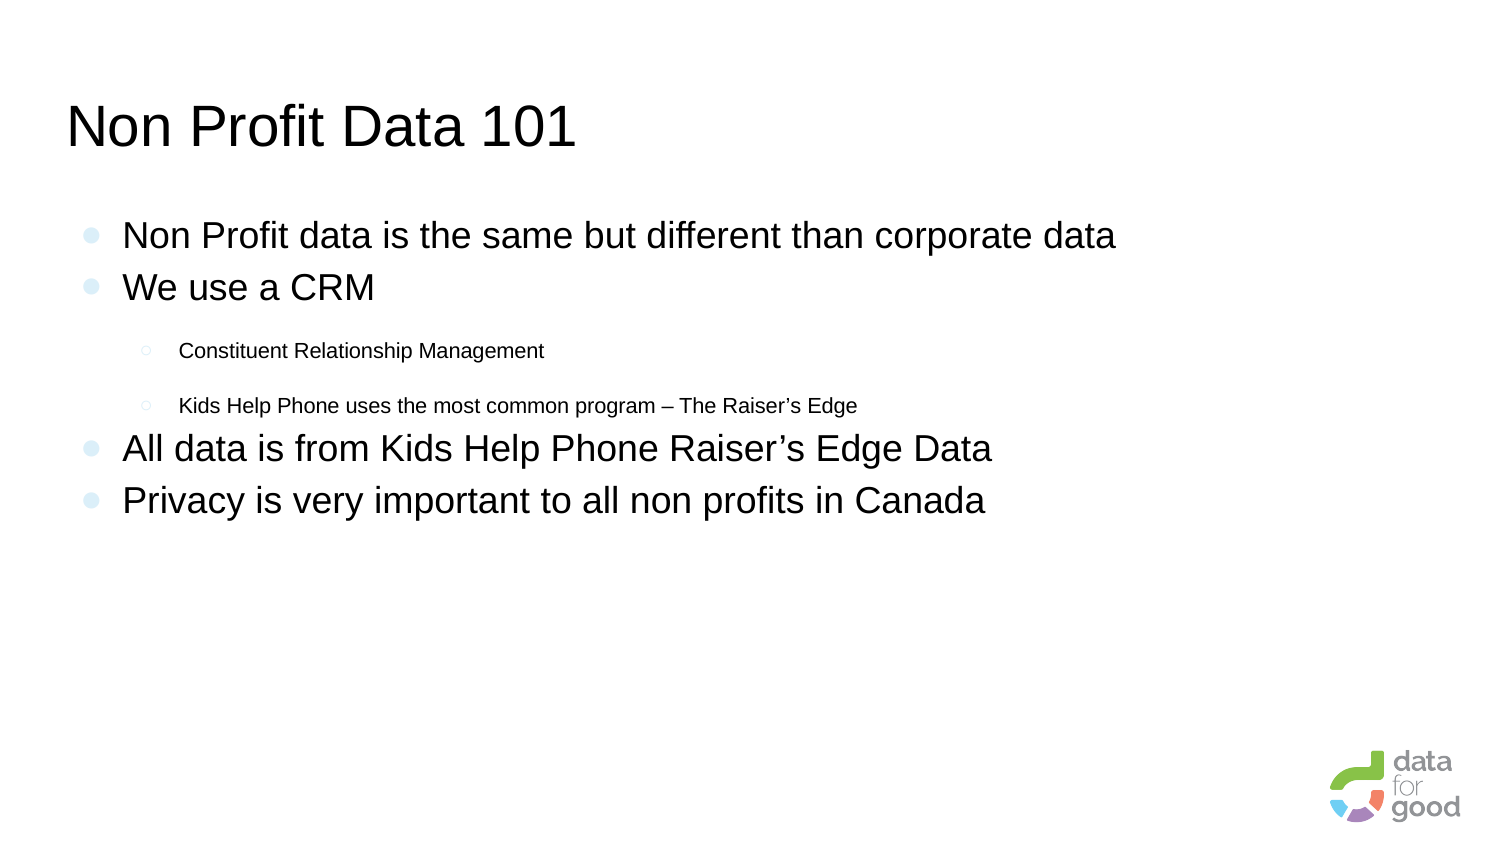

# Non Profit Data 101
Non Profit data is the same but different than corporate data
We use a CRM
Constituent Relationship Management
Kids Help Phone uses the most common program – The Raiser’s Edge
All data is from Kids Help Phone Raiser’s Edge Data
Privacy is very important to all non profits in Canada